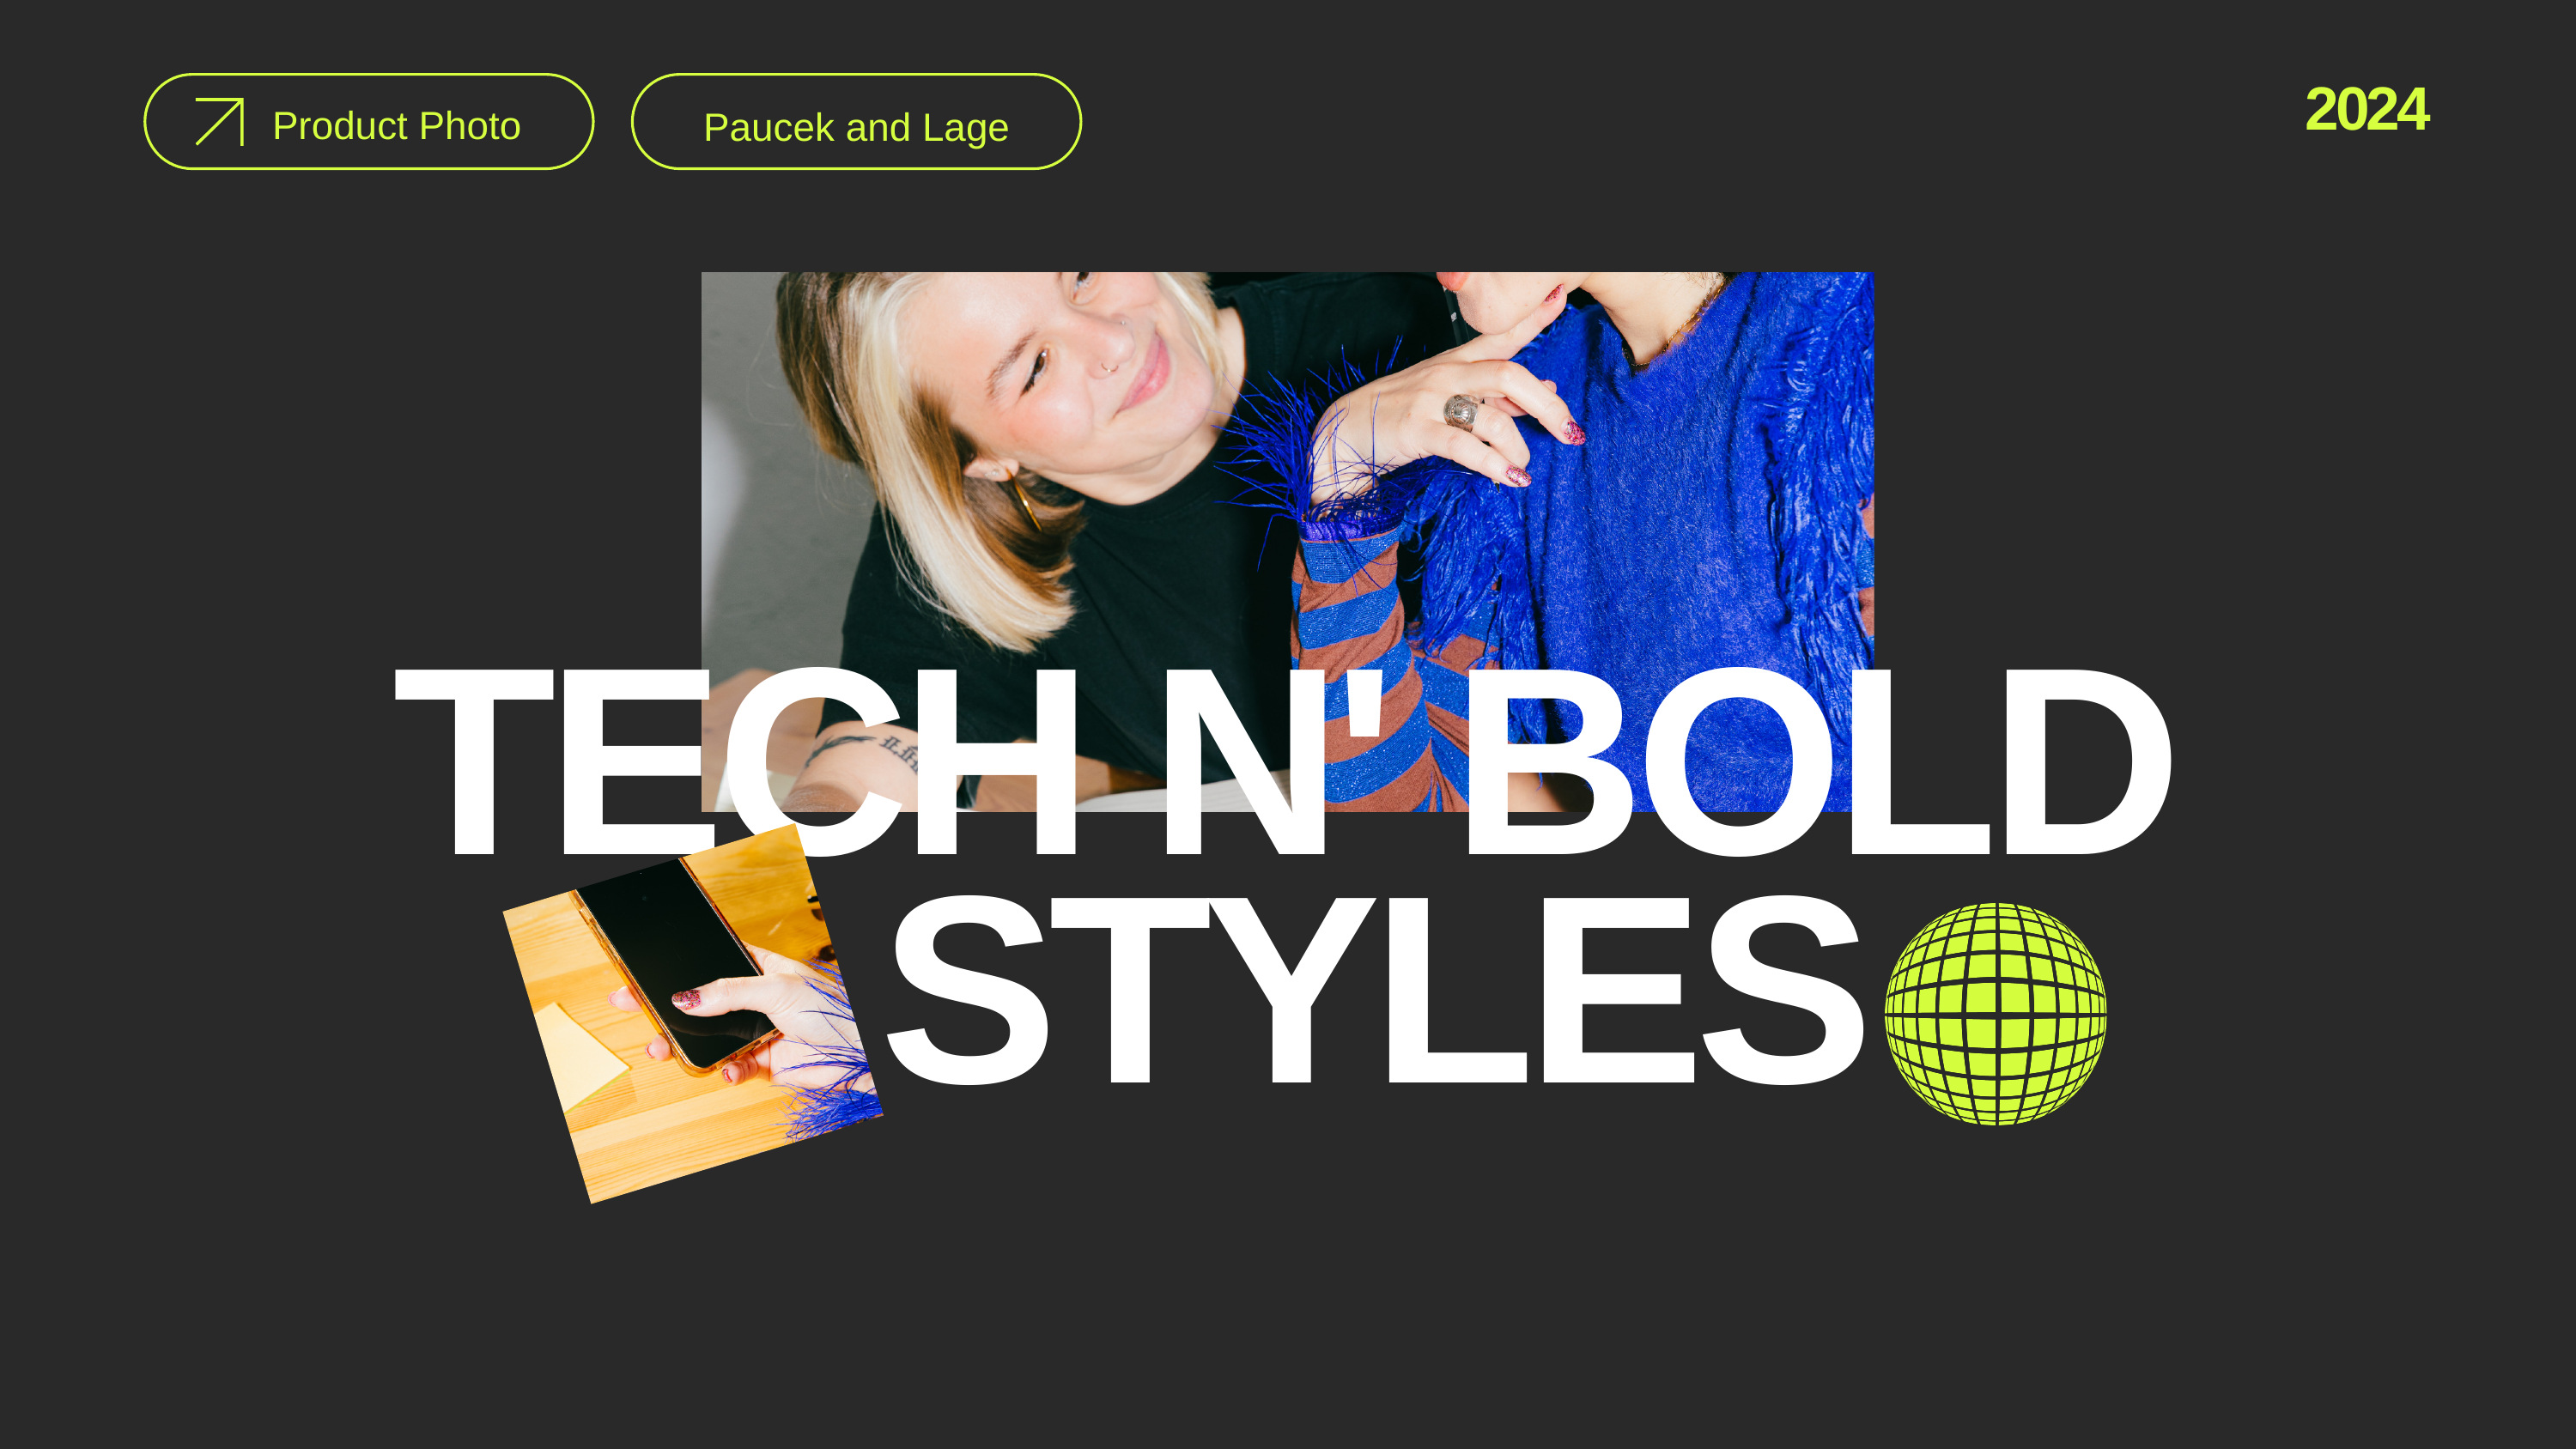

Paucek and Lage
2024
Product Photo

TECH N' BOLD

STYLES